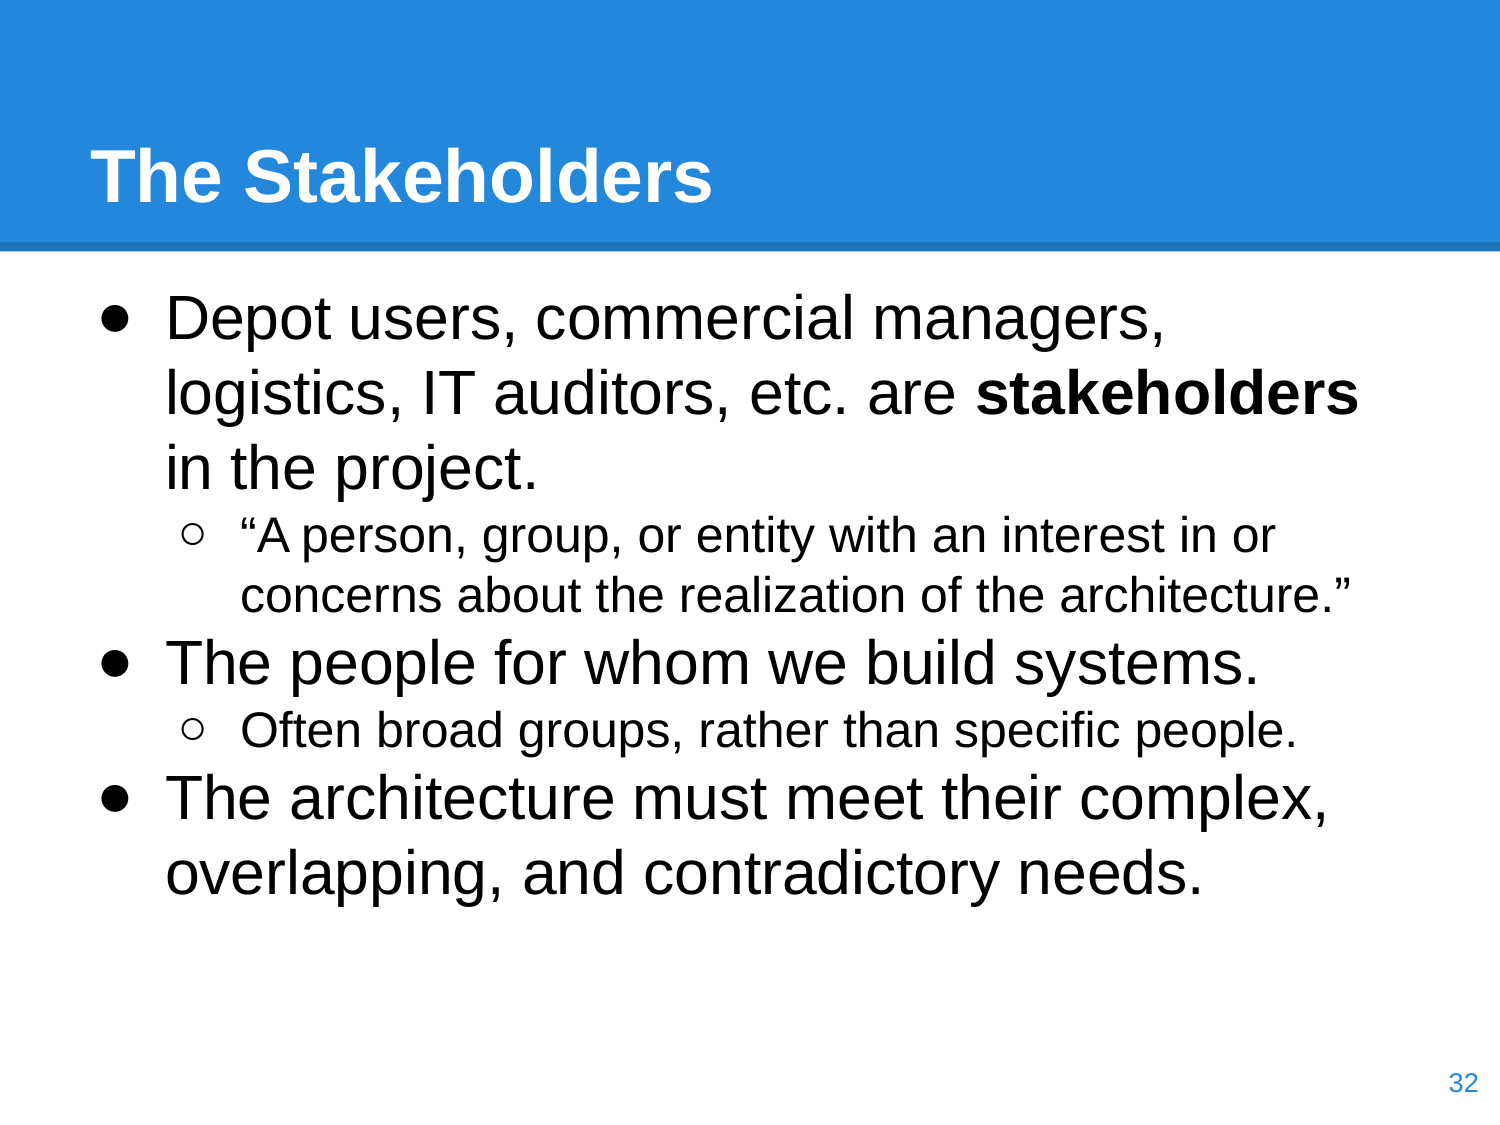

# The Stakeholders
Depot users, commercial managers, logistics, IT auditors, etc. are stakeholders in the project.
“A person, group, or entity with an interest in or concerns about the realization of the architecture.”
The people for whom we build systems.
Often broad groups, rather than specific people.
The architecture must meet their complex, overlapping, and contradictory needs.
32